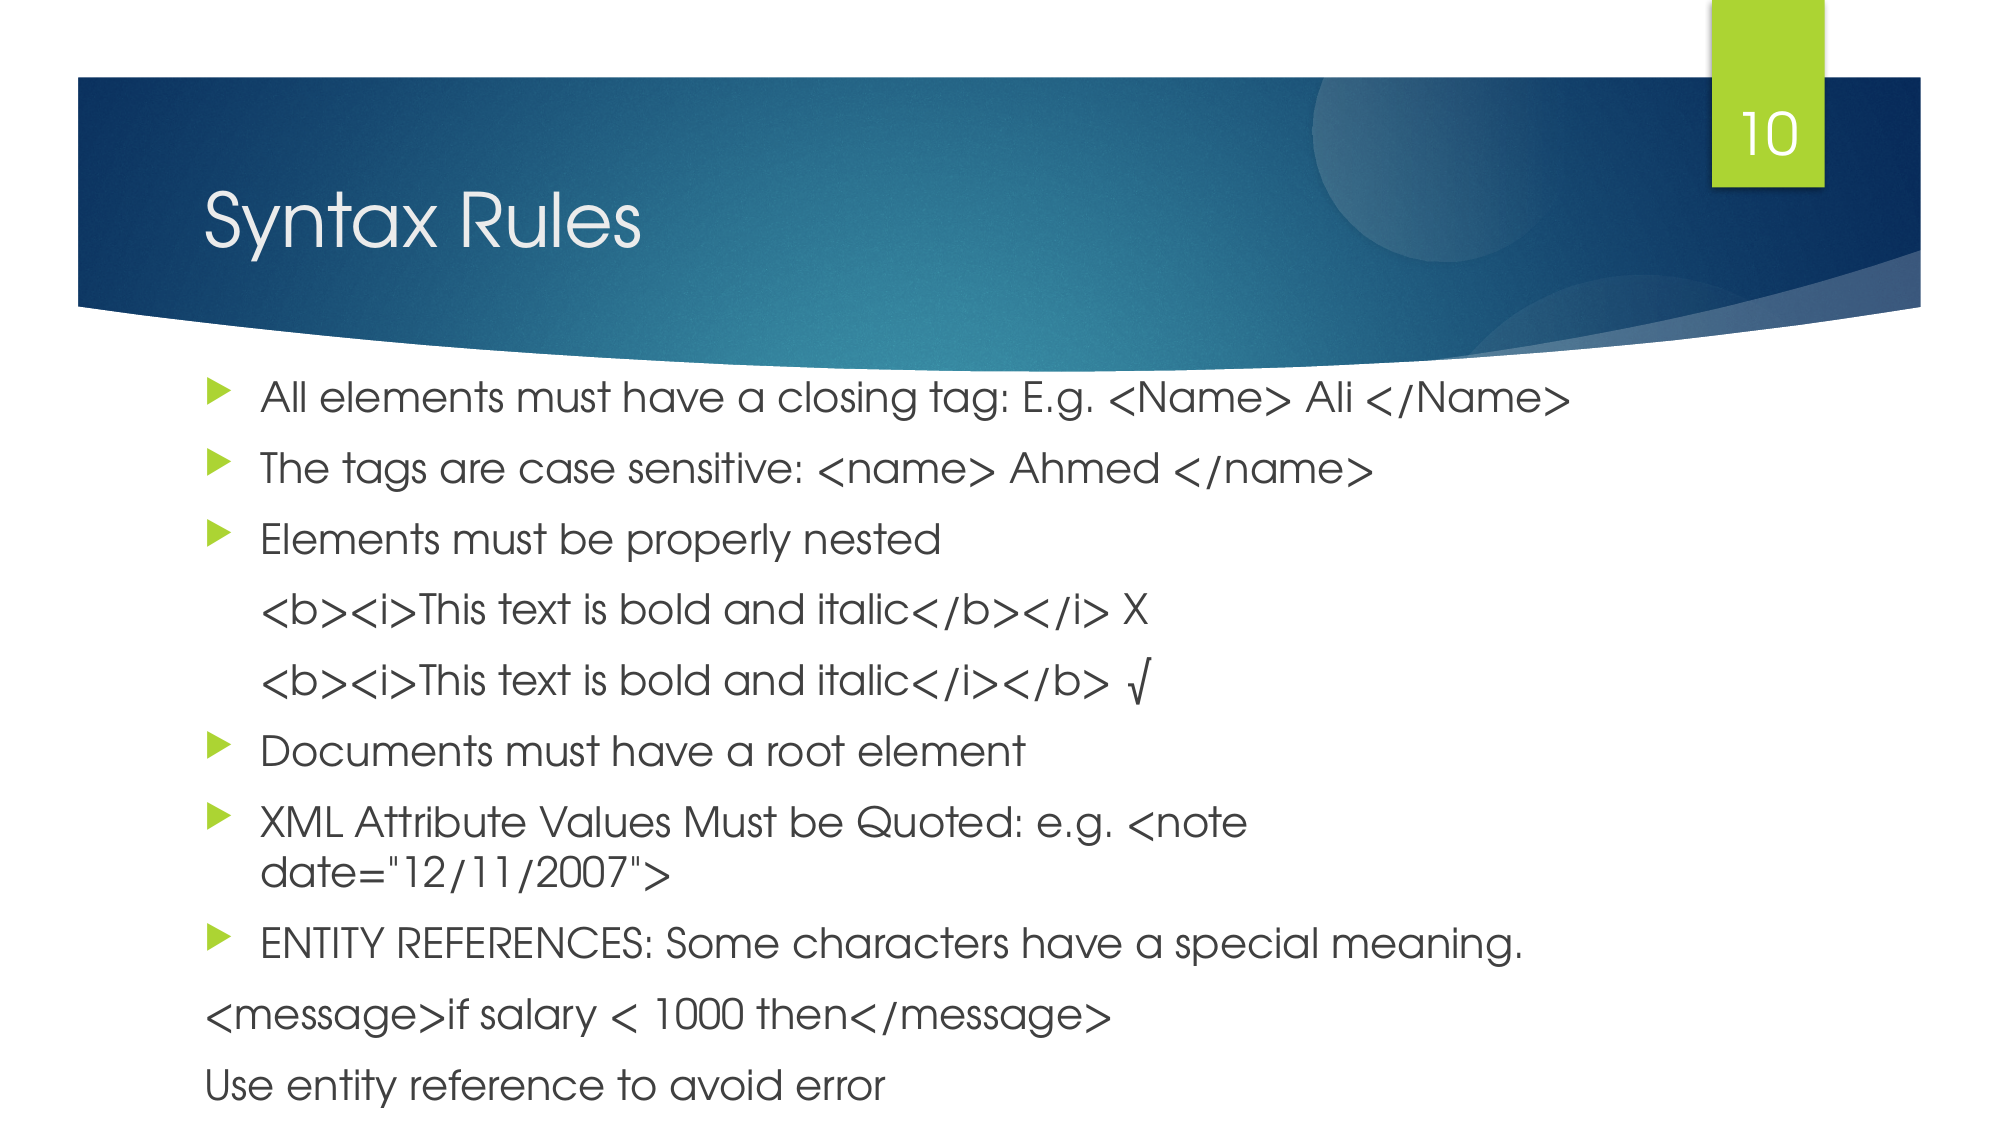

10
Syntax Rules
All elements must have a closing tag: E.g. <Name> Ali </Name>
The tags are case sensitive: <name> Ahmed </name>
Elements must be properly nested
	<b><i>This text is bold and italic</b></i> X
	<b><i>This text is bold and italic</i></b> √
Documents must have a root element
XML Attribute Values Must be Quoted: e.g. <note date="12/11/2007">
ENTITY REFERENCES: Some characters have a special meaning.
<message>if salary < 1000 then</message>
Use entity reference to avoid error